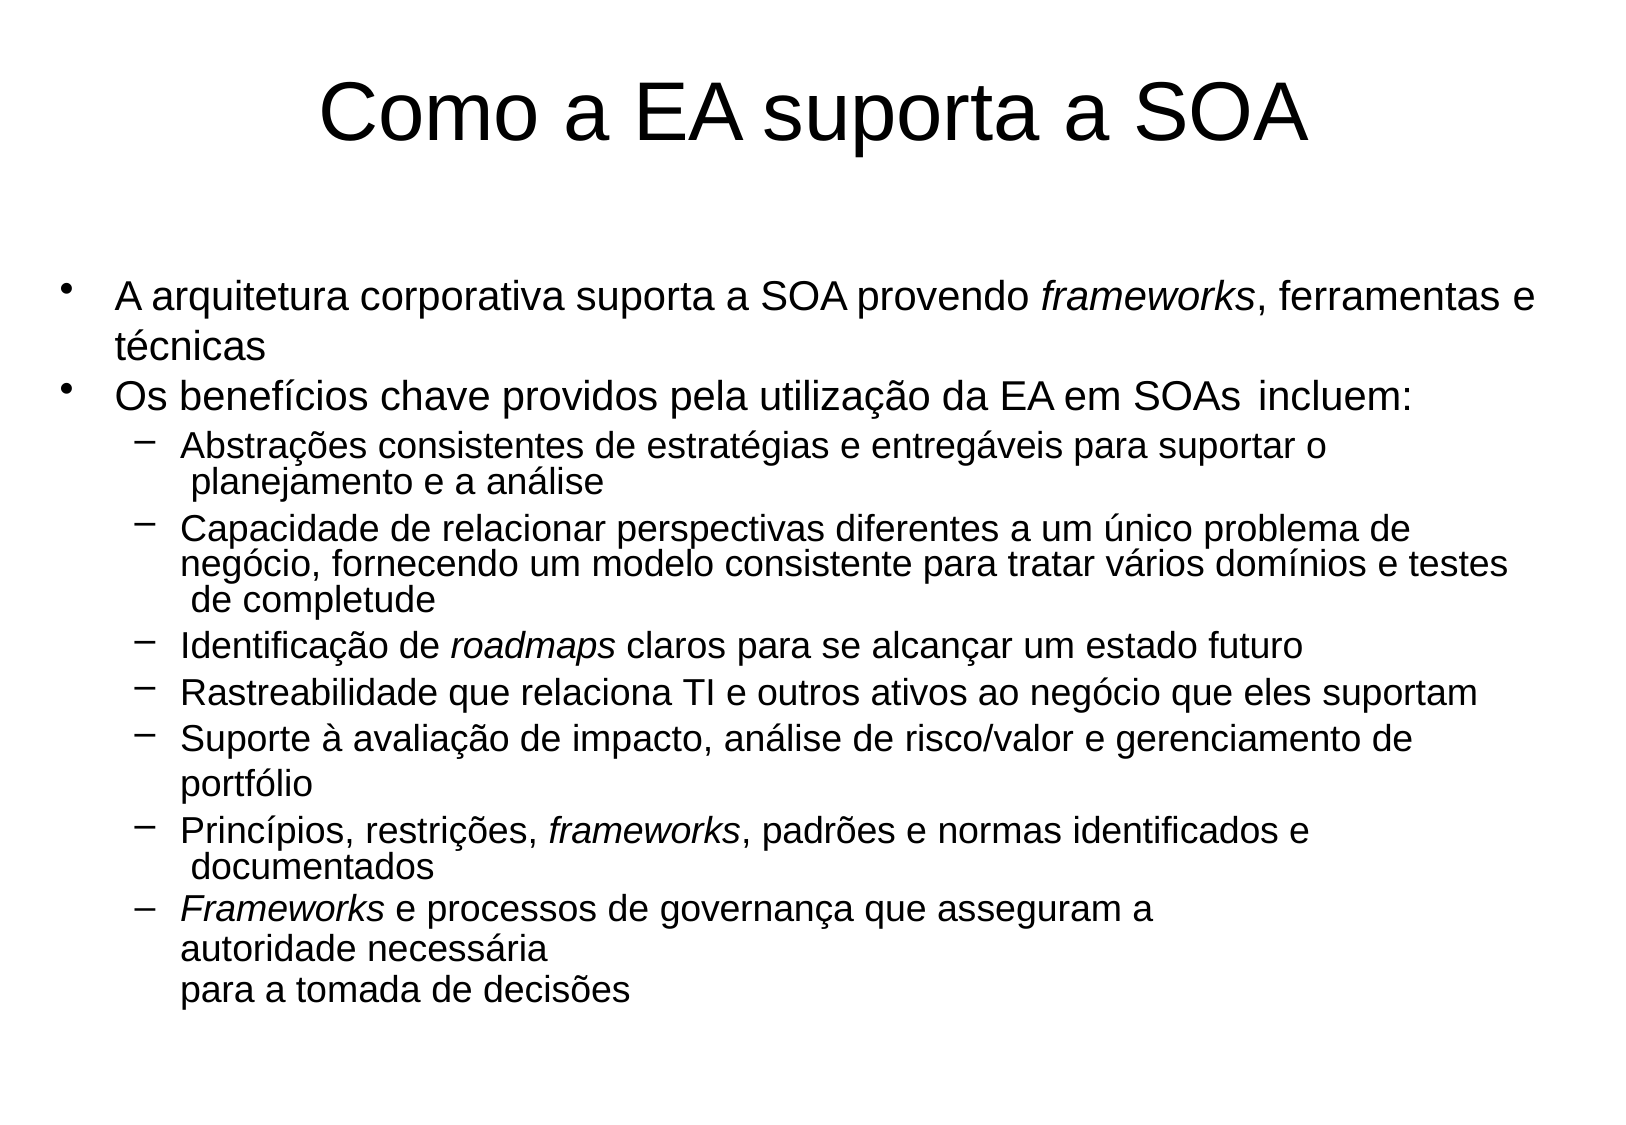

# Como a EA suporta a SOA
A arquitetura corporativa suporta a SOA provendo frameworks, ferramentas e
técnicas
Os benefícios chave providos pela utilização da EA em SOAs incluem:
Abstrações consistentes de estratégias e entregáveis para suportar o  planejamento e a análise
Capacidade de relacionar perspectivas diferentes a um único problema de  negócio, fornecendo um modelo consistente para tratar vários domínios e testes  de completude
Identificação de roadmaps claros para se alcançar um estado futuro
Rastreabilidade que relaciona TI e outros ativos ao negócio que eles suportam
Suporte à avaliação de impacto, análise de risco/valor e gerenciamento de portfólio
Princípios, restrições, frameworks, padrões e normas identificados e  documentados
Frameworks e processos de governança que asseguram a autoridade necessária
para a tomada de decisões